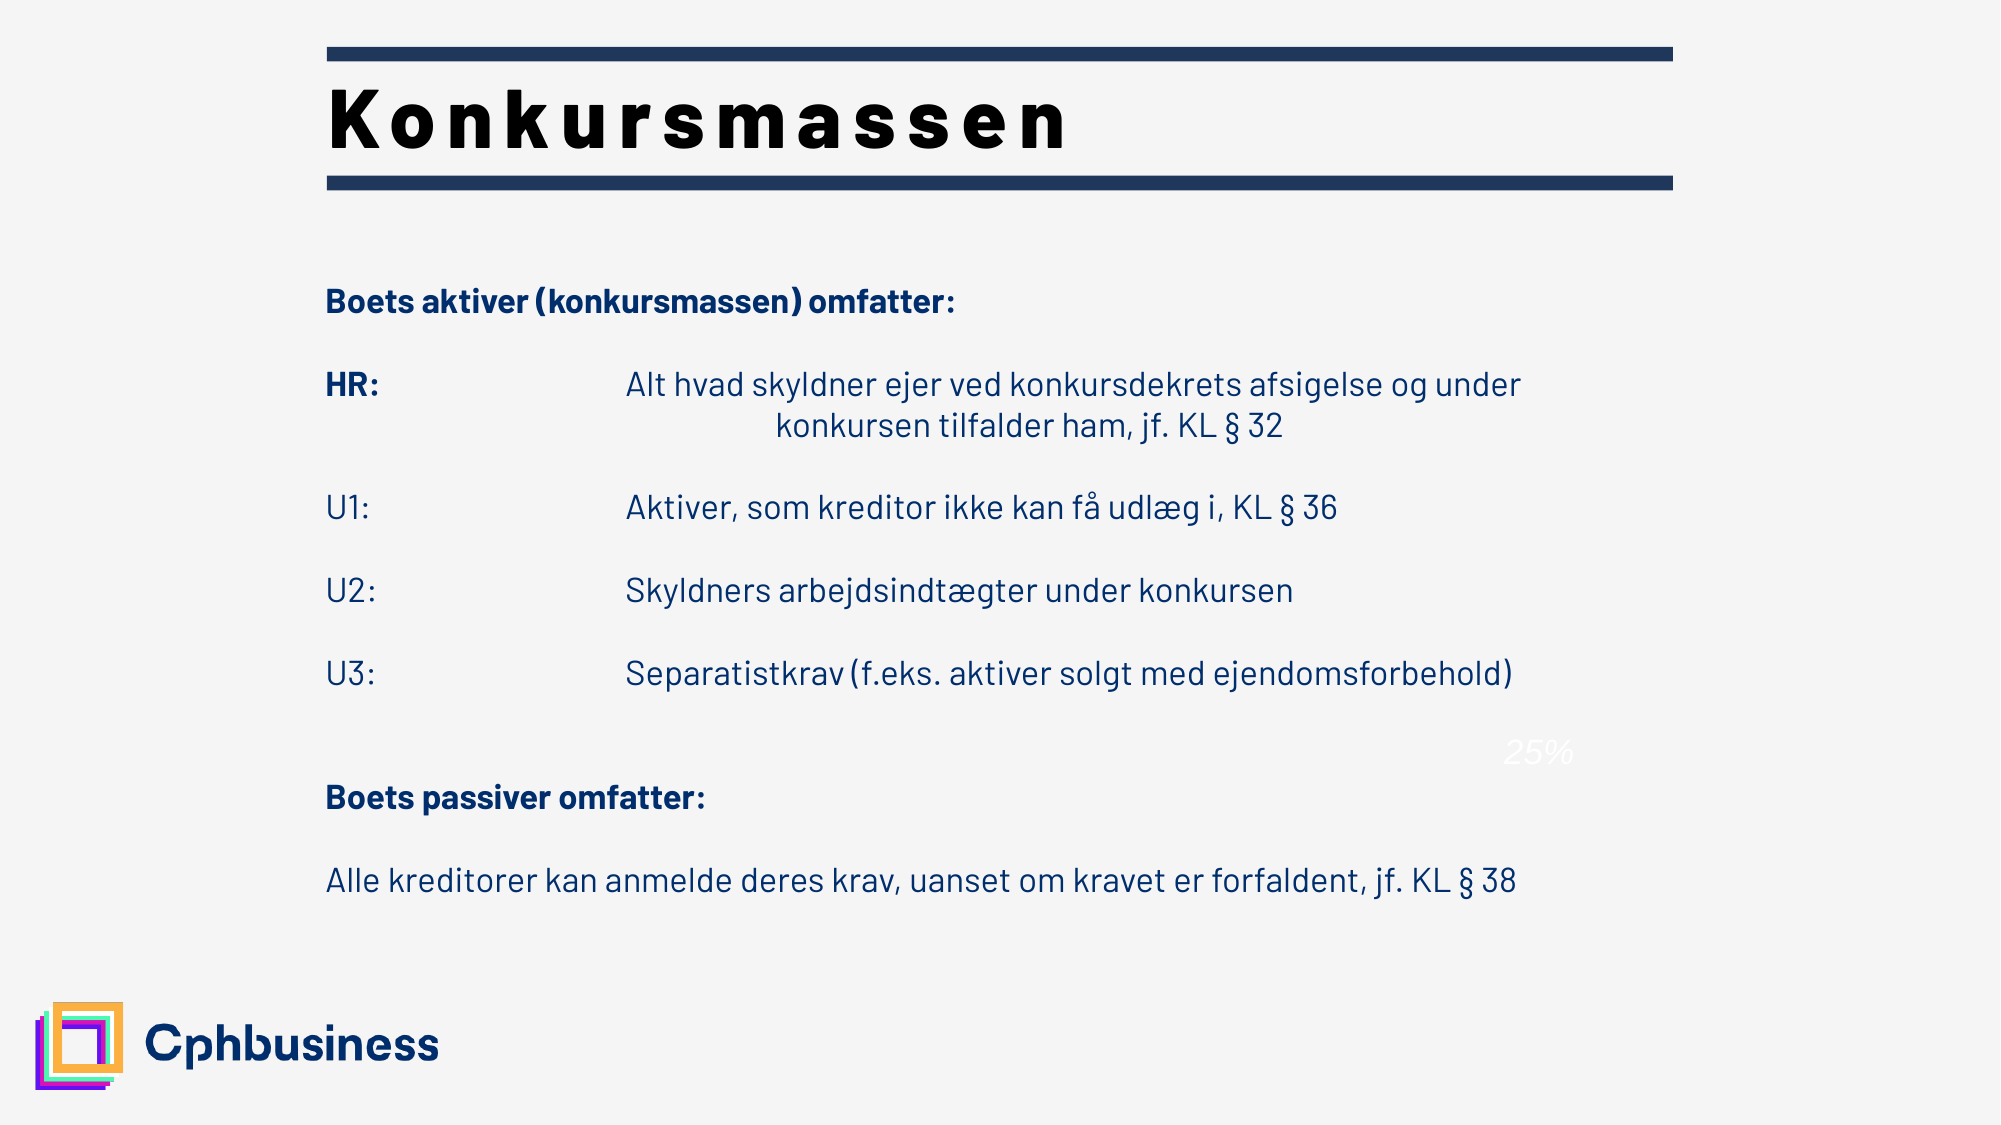

17

# Konkursmassen

Boets aktiver (konkursmassen) omfatter:

HR: 		Alt hvad skyldner ejer ved konkursdekrets afsigelse og under 			konkursen tilfalder ham, jf. KL § 32

U1:		Aktiver, som kreditor ikke kan få udlæg i, KL § 36

U2:		Skyldners arbejdsindtægter under konkursen

U3:		Separatistkrav (f.eks. aktiver solgt med ejendomsforbehold)

Boets passiver omfatter:

Alle kreditorer kan anmelde deres krav, uanset om kravet er forfaldent, jf. KL § 38
25%